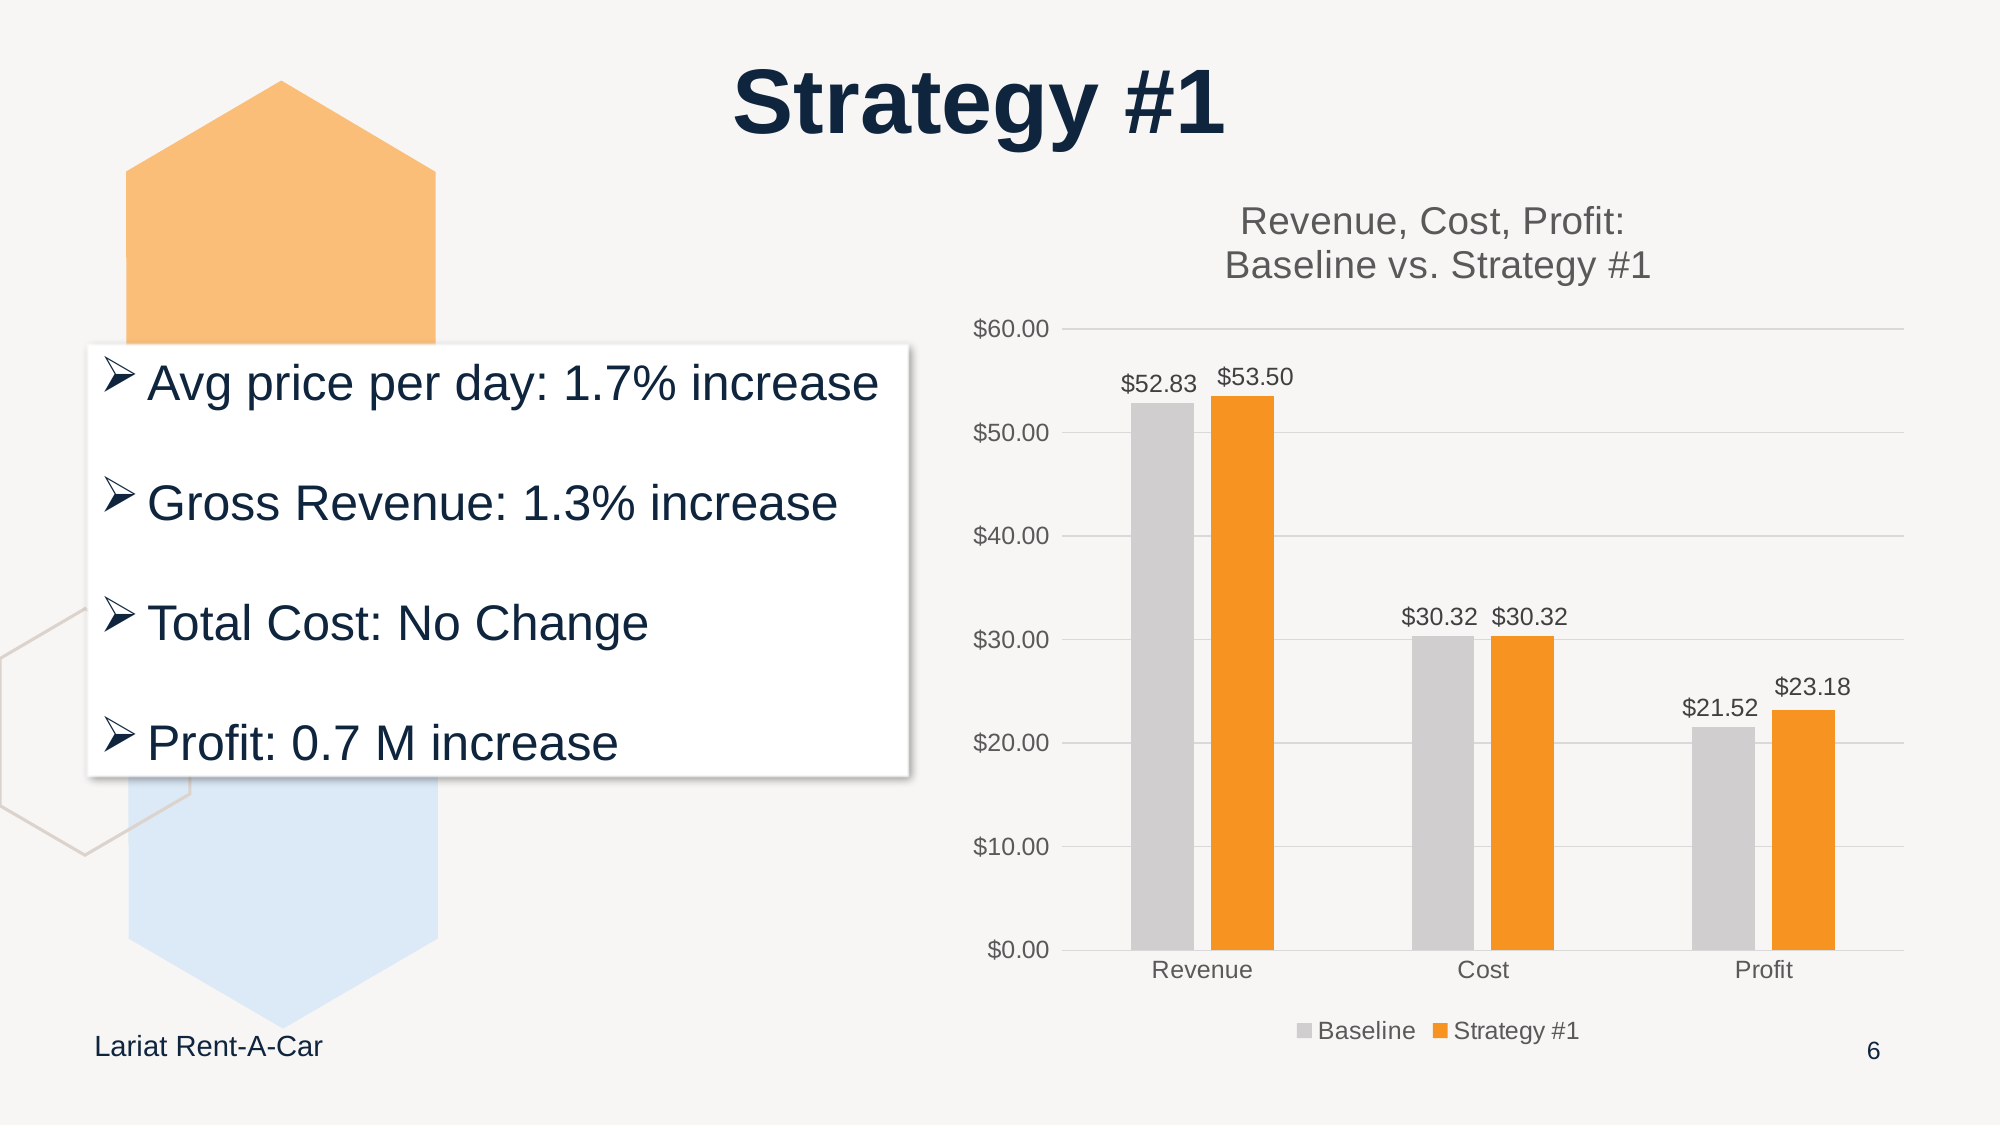

Strategy #1

### Chart: Revenue, Cost, Profit:
Baseline vs. Strategy #1

| Category | Baseline | Strategy #1 |
|---|---|---|
| Revenue | 52.83 | 53.5 |
| Cost | 30.32 | 30.32 |
| Profit | 21.52 | 23.18 |
Avg price per day: 1.7% increase

Gross Revenue: 1.3% increase

Total Cost: No Change

Profit: 0.7 M increase
Lariat Rent-A-Car
6